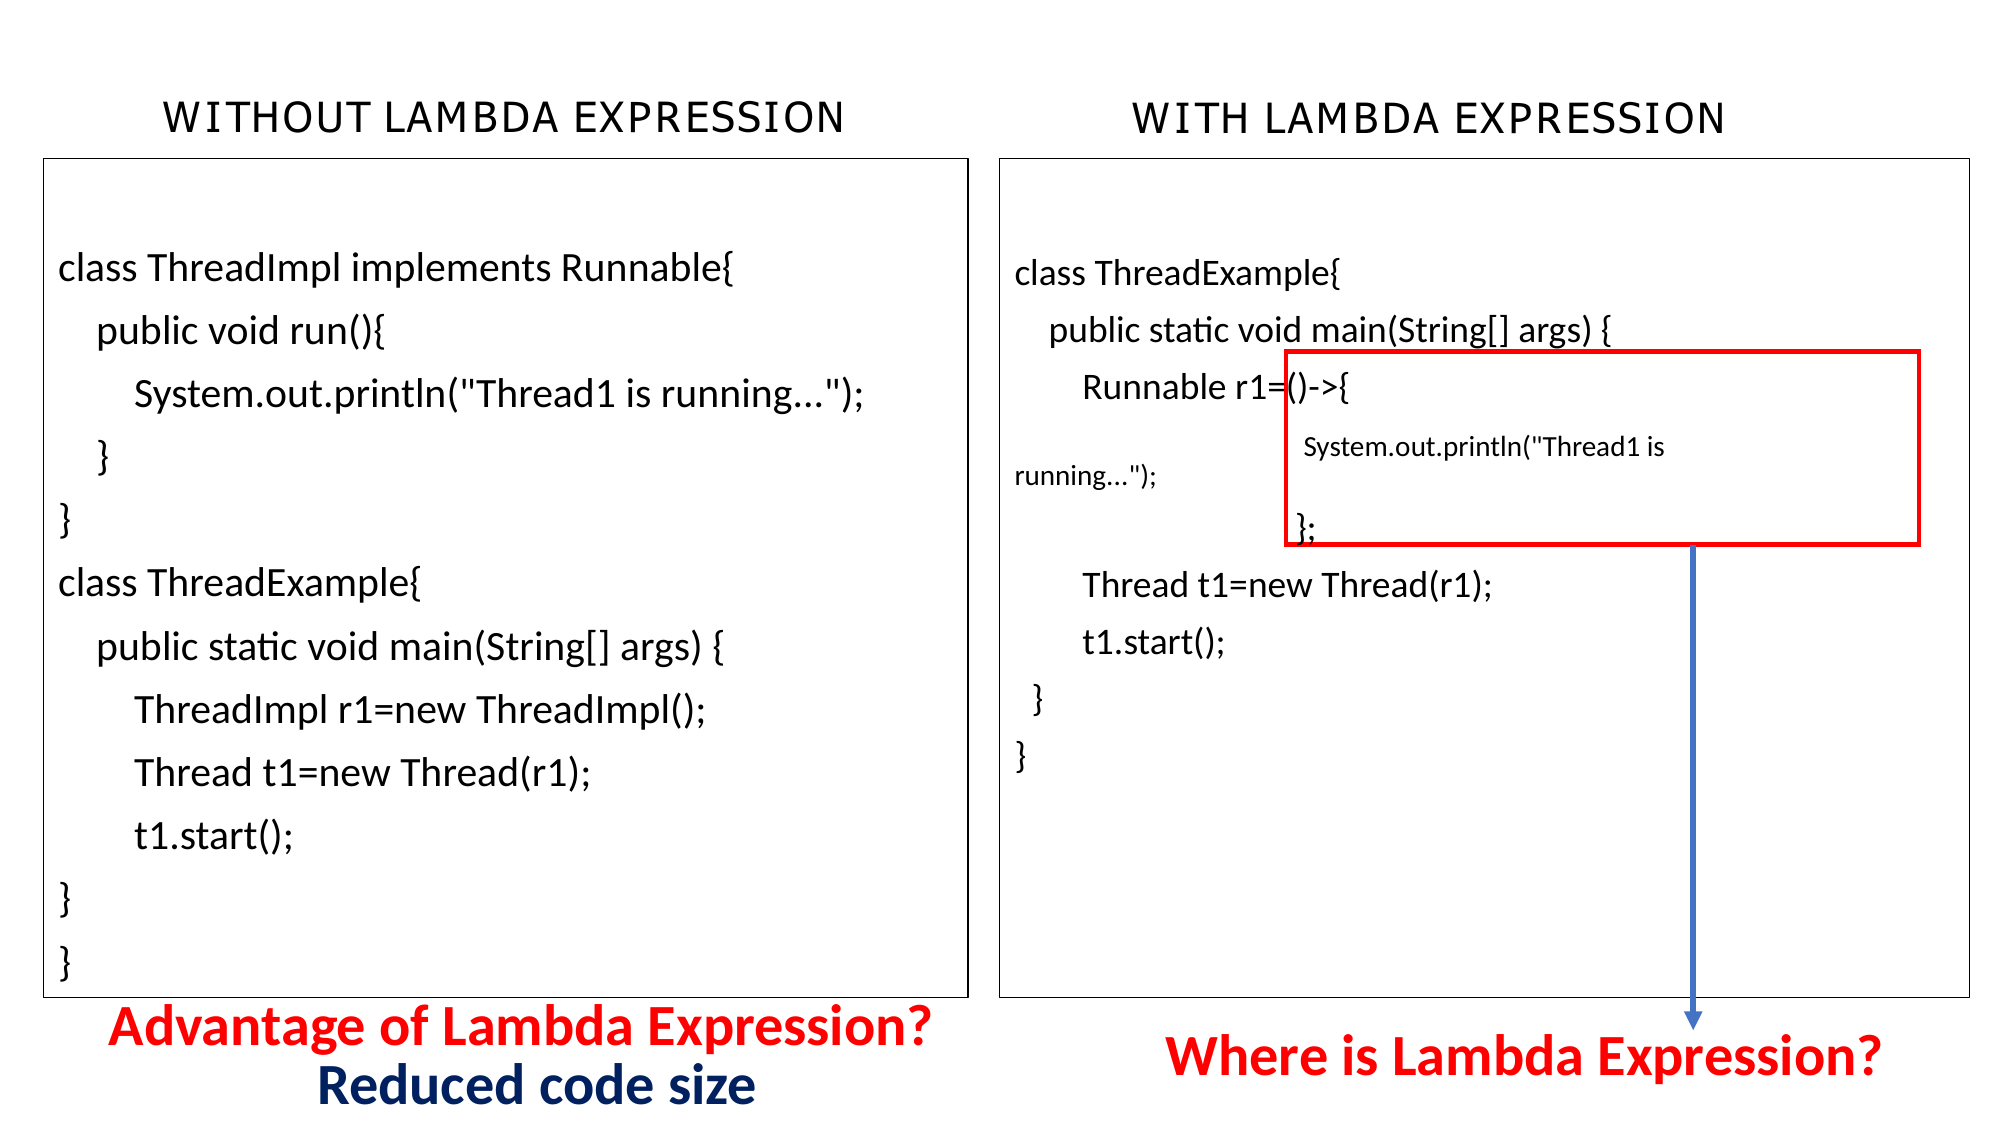

# WITHOUT LAMBDA EXPRESSION
WITH LAMBDA EXPRESSION

class ThreadImpl implements Runnable{
    public void run(){
        System.out.println("Thread1 is running...");
    }
}
class ThreadExample{
    public static void main(String[] args) {
        ThreadImpl r1=new ThreadImpl();
        Thread t1=new Thread(r1);
        t1.start();
}
}

class ThreadExample{
    public static void main(String[] args) {
        Runnable r1=()->{
                                  System.out.println("Thread1 is                              running...");
                                 };
        Thread t1=new Thread(r1);
        t1.start();
  }
}

Advantage of Lambda Expression?
Where is Lambda Expression?
Reduced code size